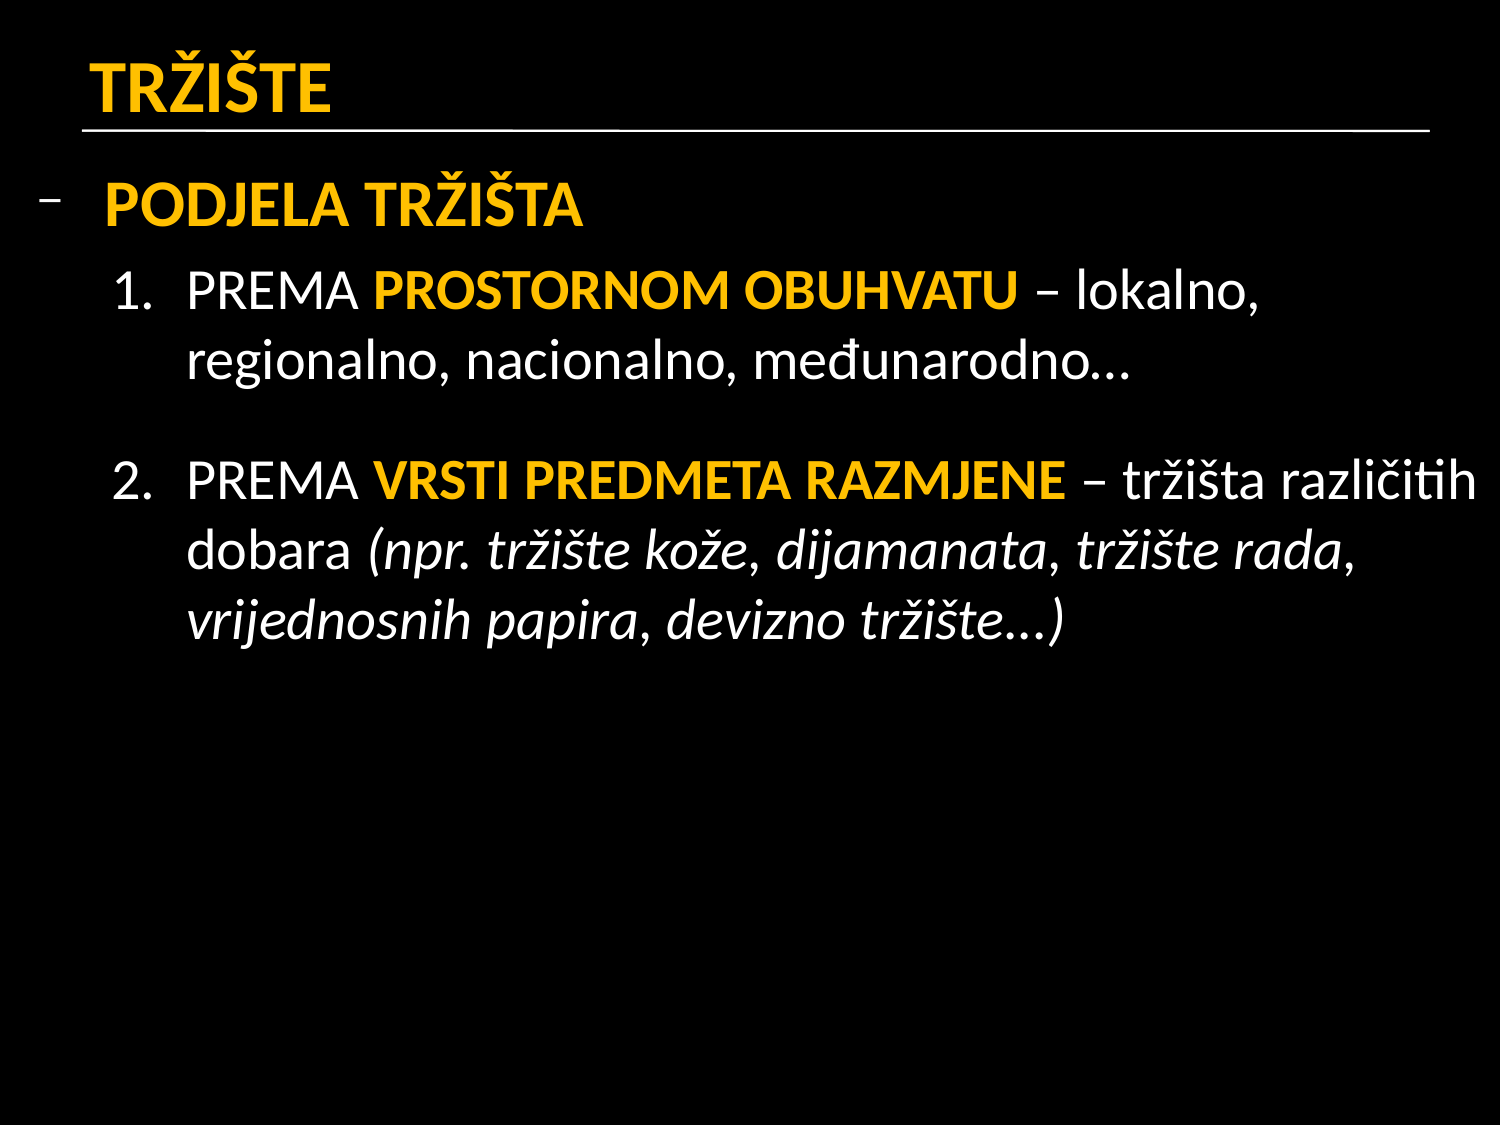

# TRŽIŠTE
PODJELA TRŽIŠTA
PREMA PROSTORNOM OBUHVATU – lokalno, regionalno, nacionalno, međunarodno…
PREMA VRSTI PREDMETA RAZMJENE – tržišta različitih dobara (npr. tržište kože, dijamanata, tržište rada, vrijednosnih papira, devizno tržište...)